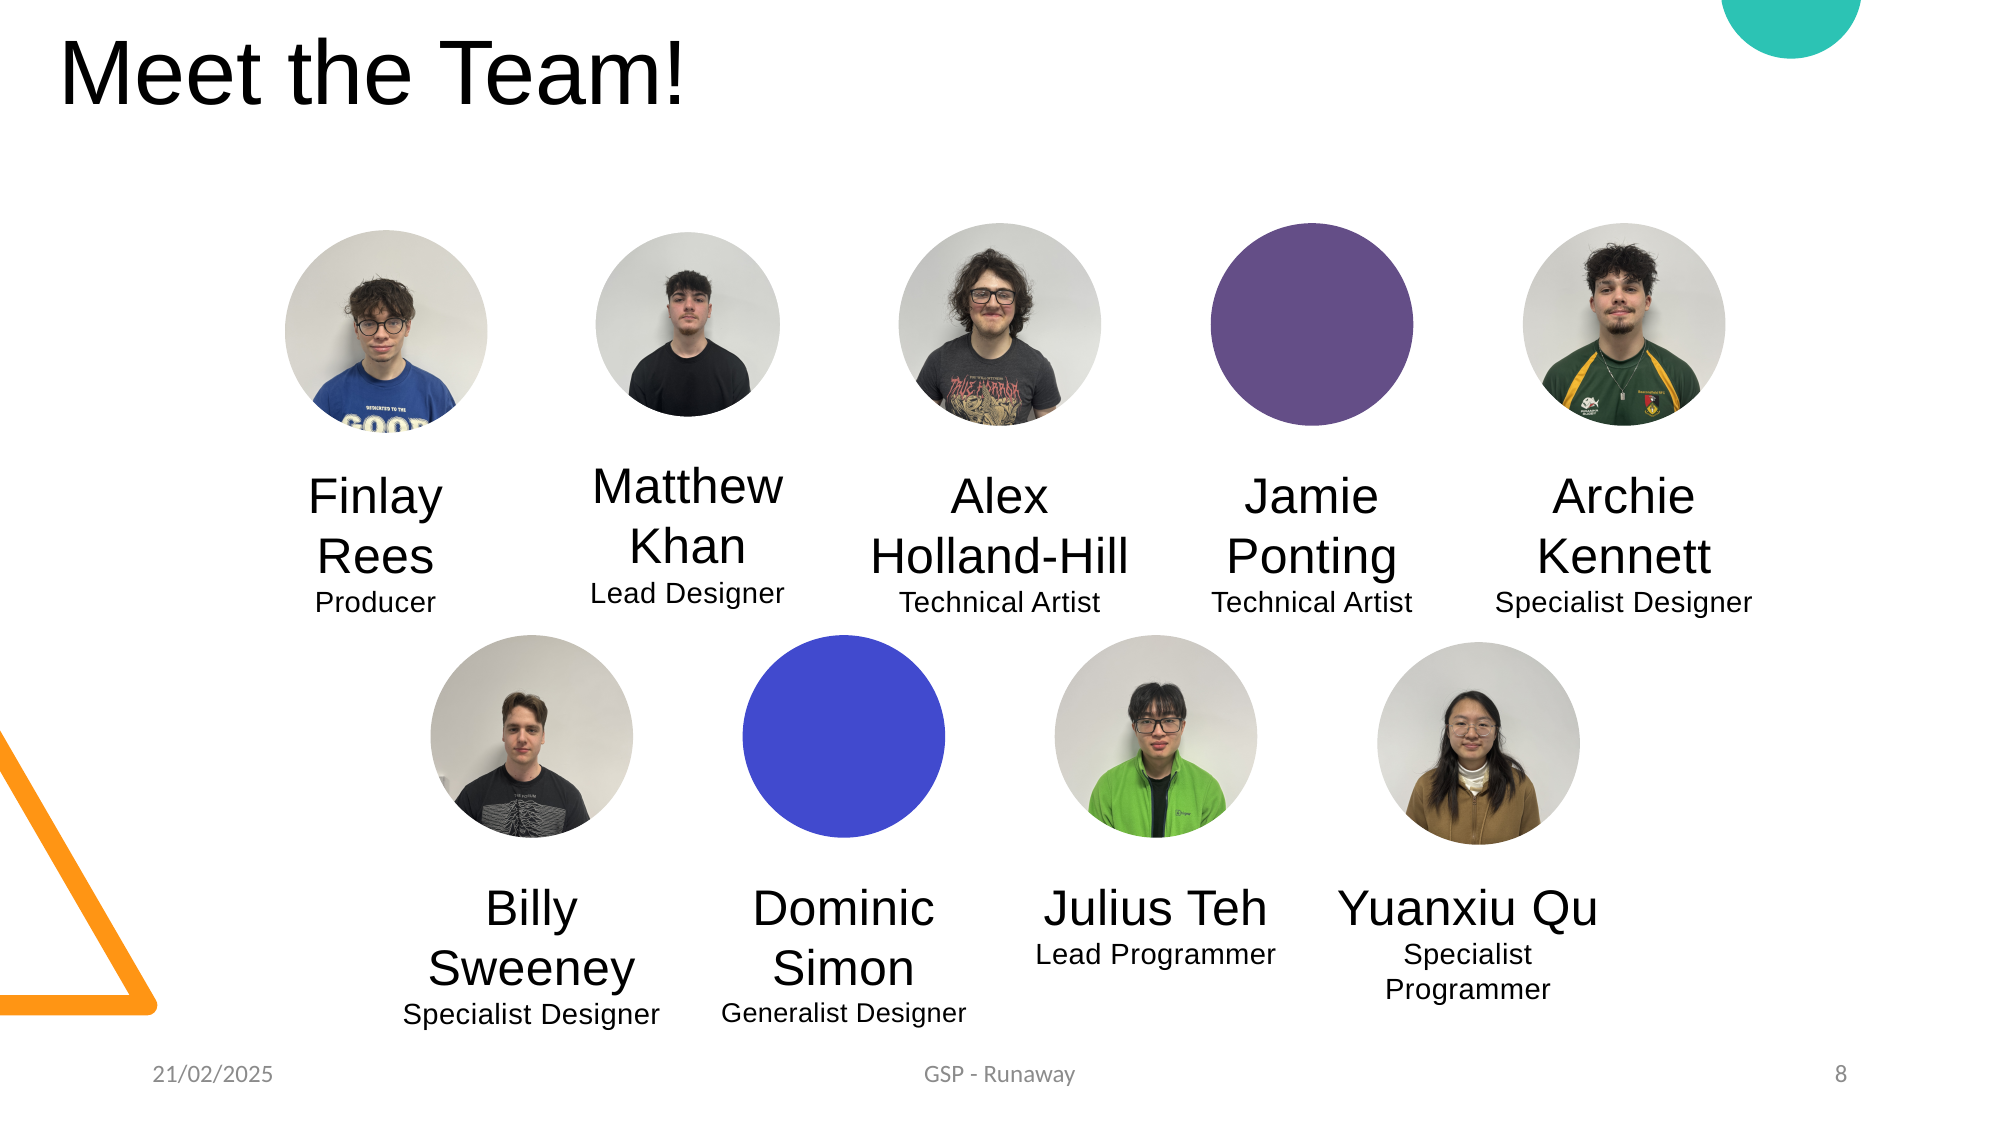

# Meet the Team!
Finlay Rees
Producer
Matthew Khan
Lead Designer
Alex Holland-Hill
Technical Artist
Jamie Ponting
Technical Artist
Archie Kennett
Specialist Designer
Billy Sweeney
Specialist Designer
Dominic Simon
Generalist Designer
Julius Teh
Lead Programmer
Yuanxiu Qu
Specialist Programmer
21/02/2025
GSP - Runaway
8